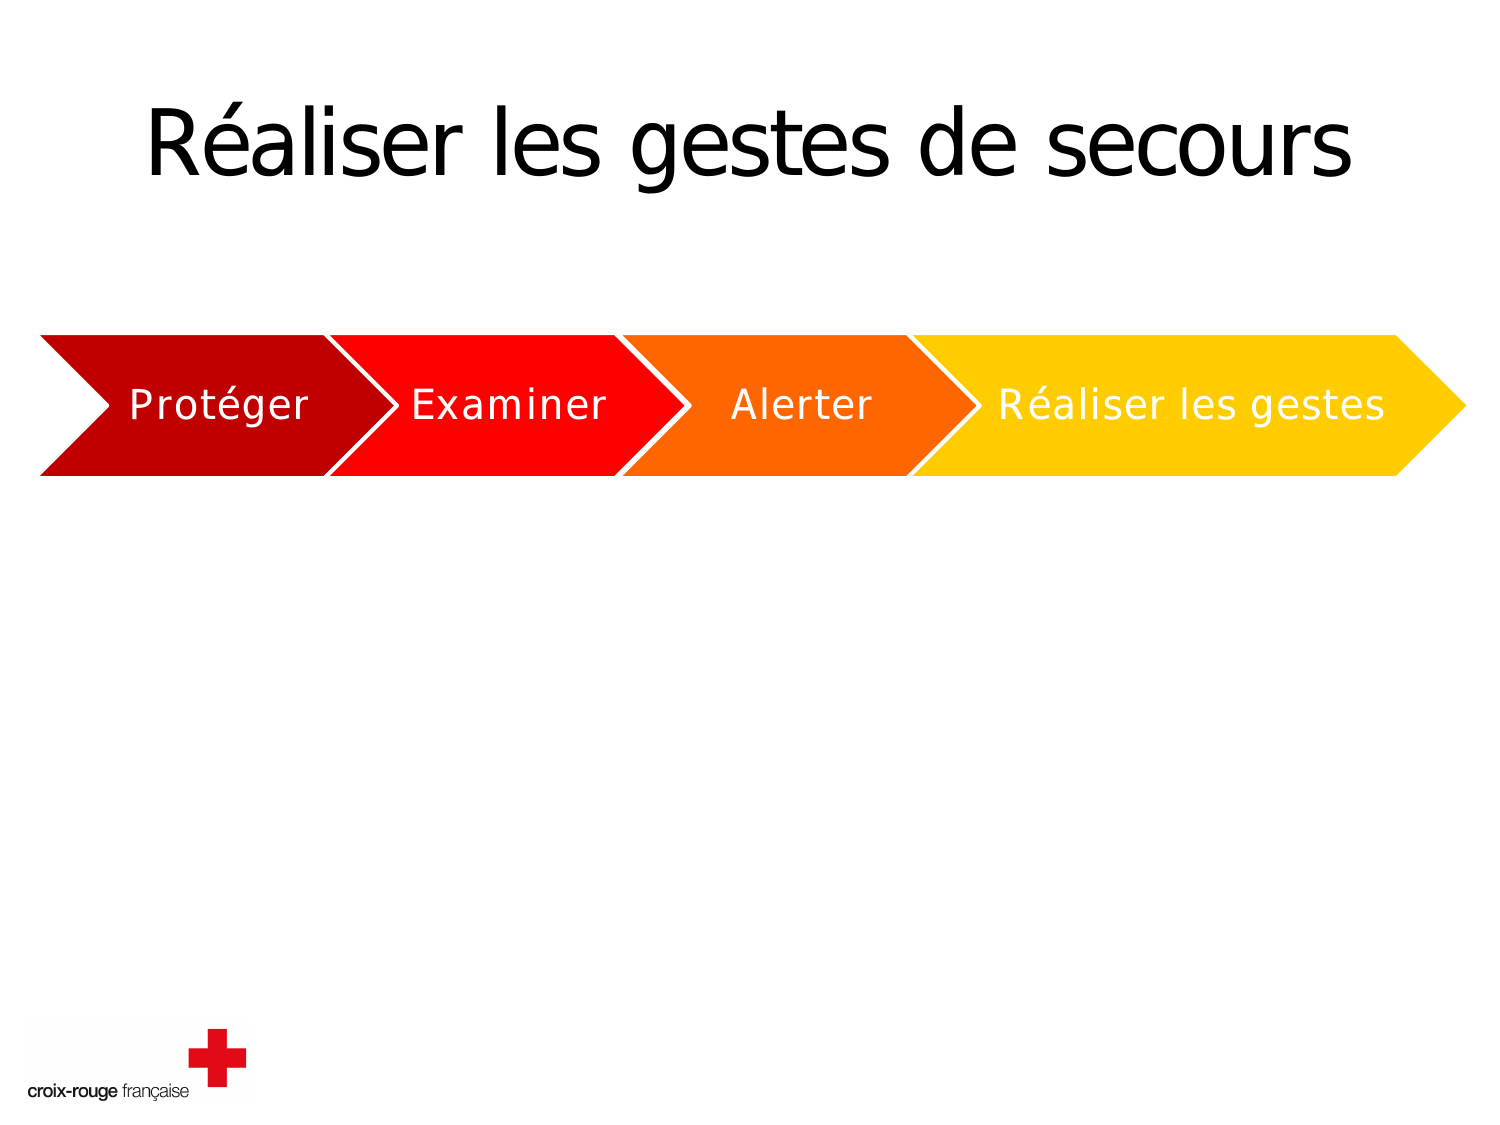

Protéger
Examiner
Alerter
Réaliser les gestes
# Réaliser les gestes de secours